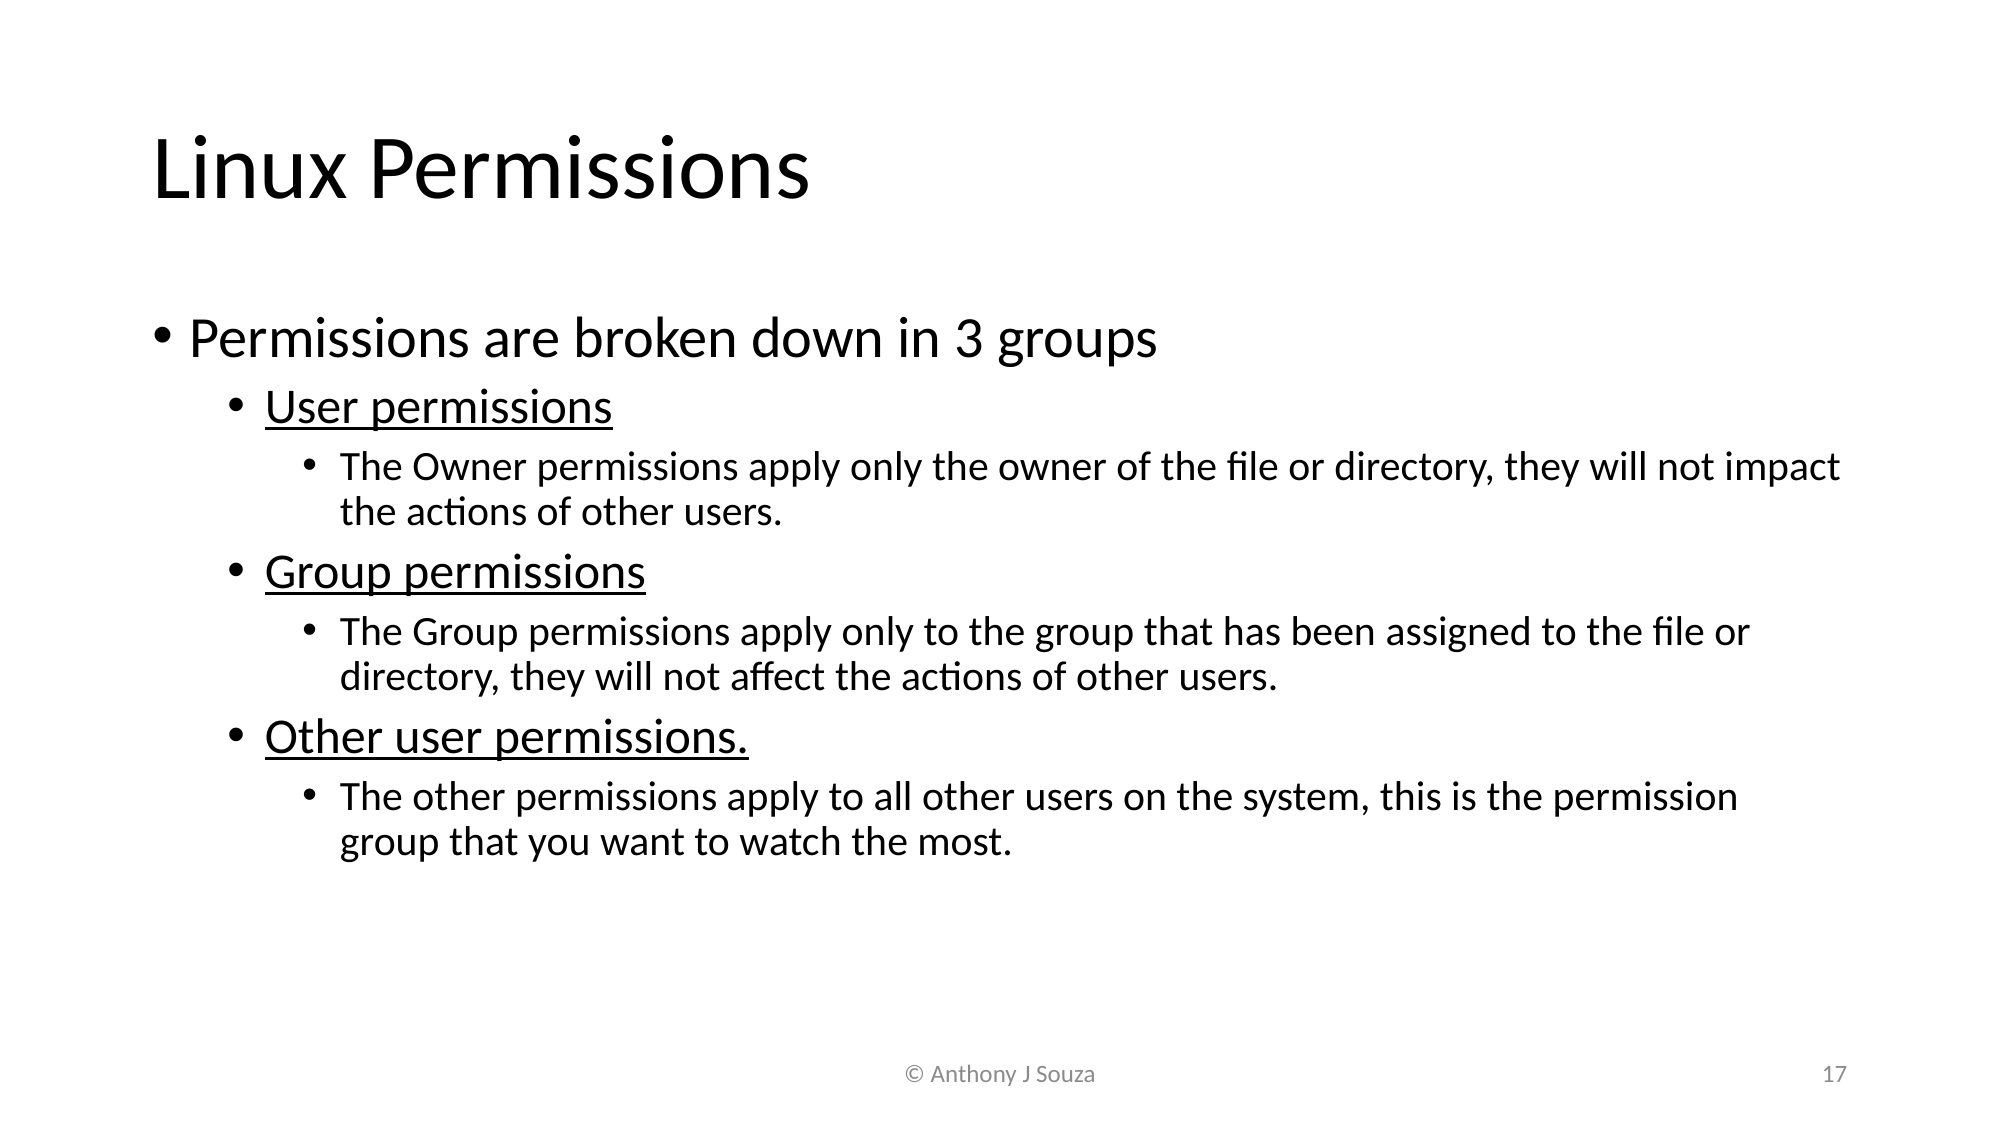

# Linux Permissions
Permissions are broken down in 3 groups
User permissions
The Owner permissions apply only the owner of the file or directory, they will not impact the actions of other users.
Group permissions
The Group permissions apply only to the group that has been assigned to the file or directory, they will not affect the actions of other users.
Other user permissions.
The other permissions apply to all other users on the system, this is the permission group that you want to watch the most.

© Anthony J Souza
17